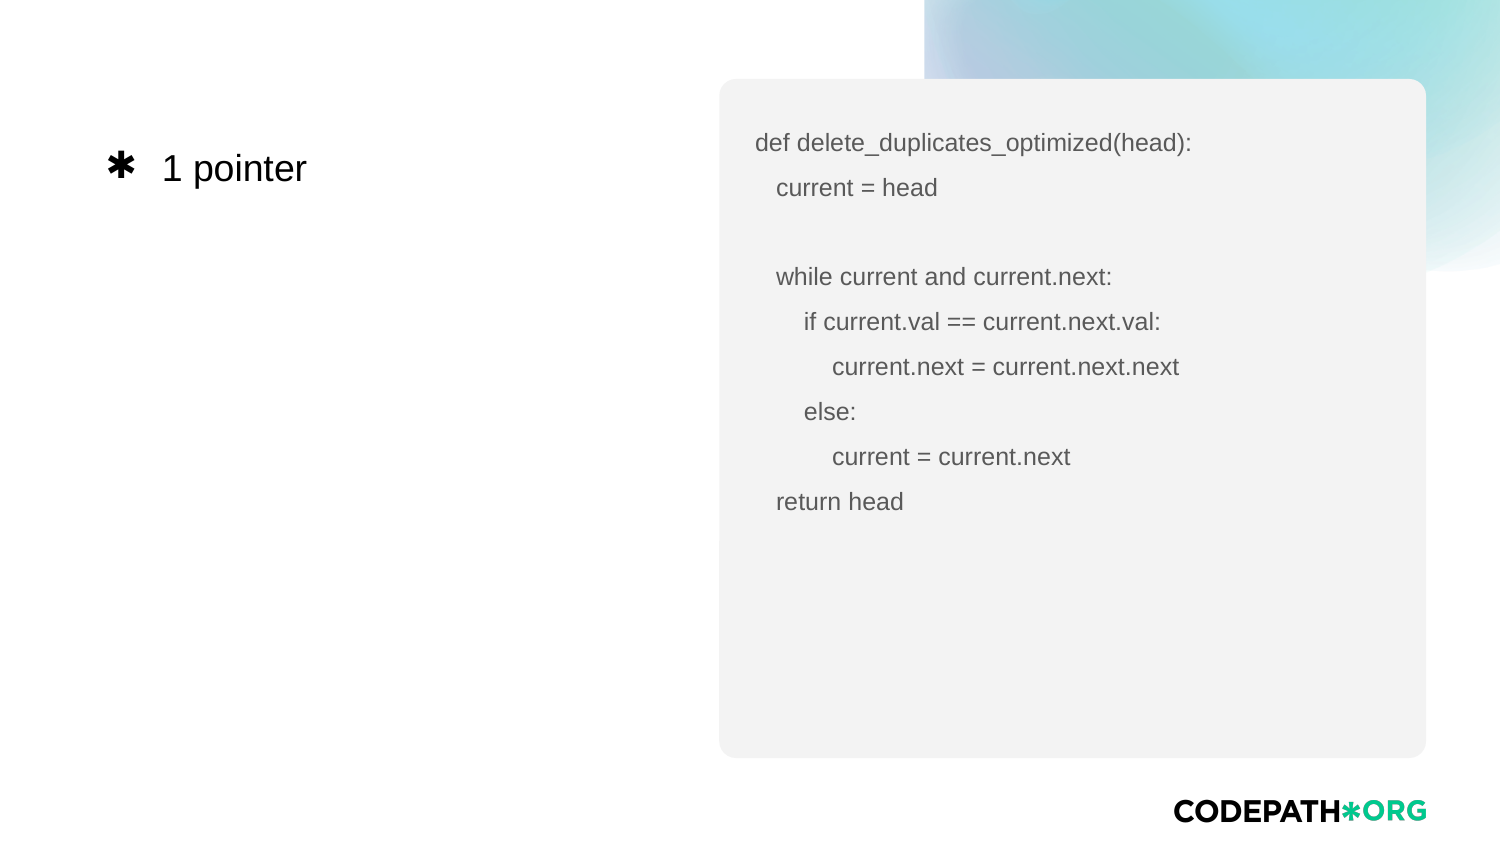

def delete_duplicates_optimized(head):
   current = head

   while current and current.next:
       if current.val == current.next.val:
           current.next = current.next.next
       else:
           current = current.next
   return head

1 pointer